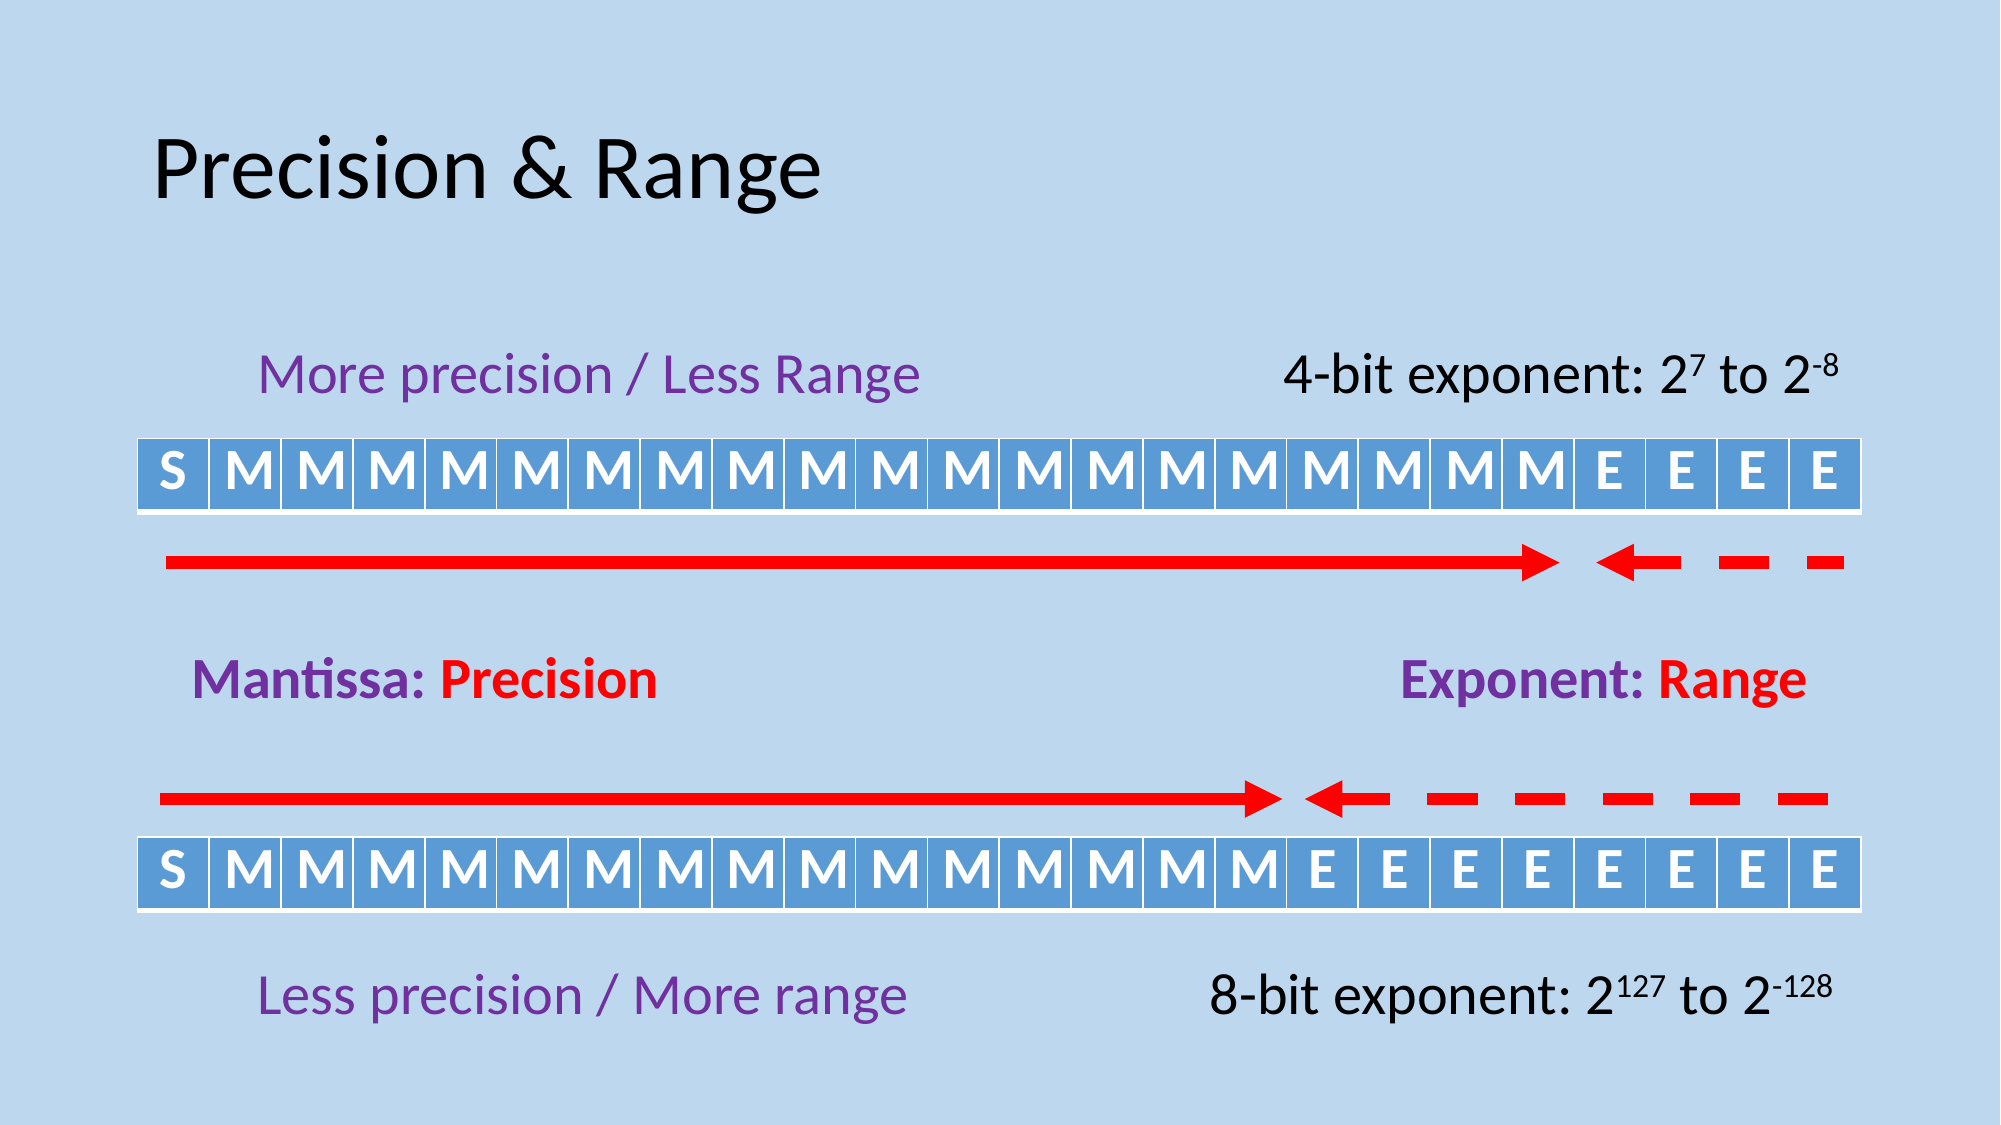

# Precision & Range
More precision / Less Range
4-bit exponent: 27 to 2-8
| S | M | M | M | M | M | M | M | M | M | M | M | M | M | M | M | M | M | M | M | E | E | E | E |
| --- | --- | --- | --- | --- | --- | --- | --- | --- | --- | --- | --- | --- | --- | --- | --- | --- | --- | --- | --- | --- | --- | --- | --- |
Mantissa: Precision
Exponent: Range
| S | M | M | M | M | M | M | M | M | M | M | M | M | M | M | M | E | E | E | E | E | E | E | E |
| --- | --- | --- | --- | --- | --- | --- | --- | --- | --- | --- | --- | --- | --- | --- | --- | --- | --- | --- | --- | --- | --- | --- | --- |
Less precision / More range
8-bit exponent: 2127 to 2-128